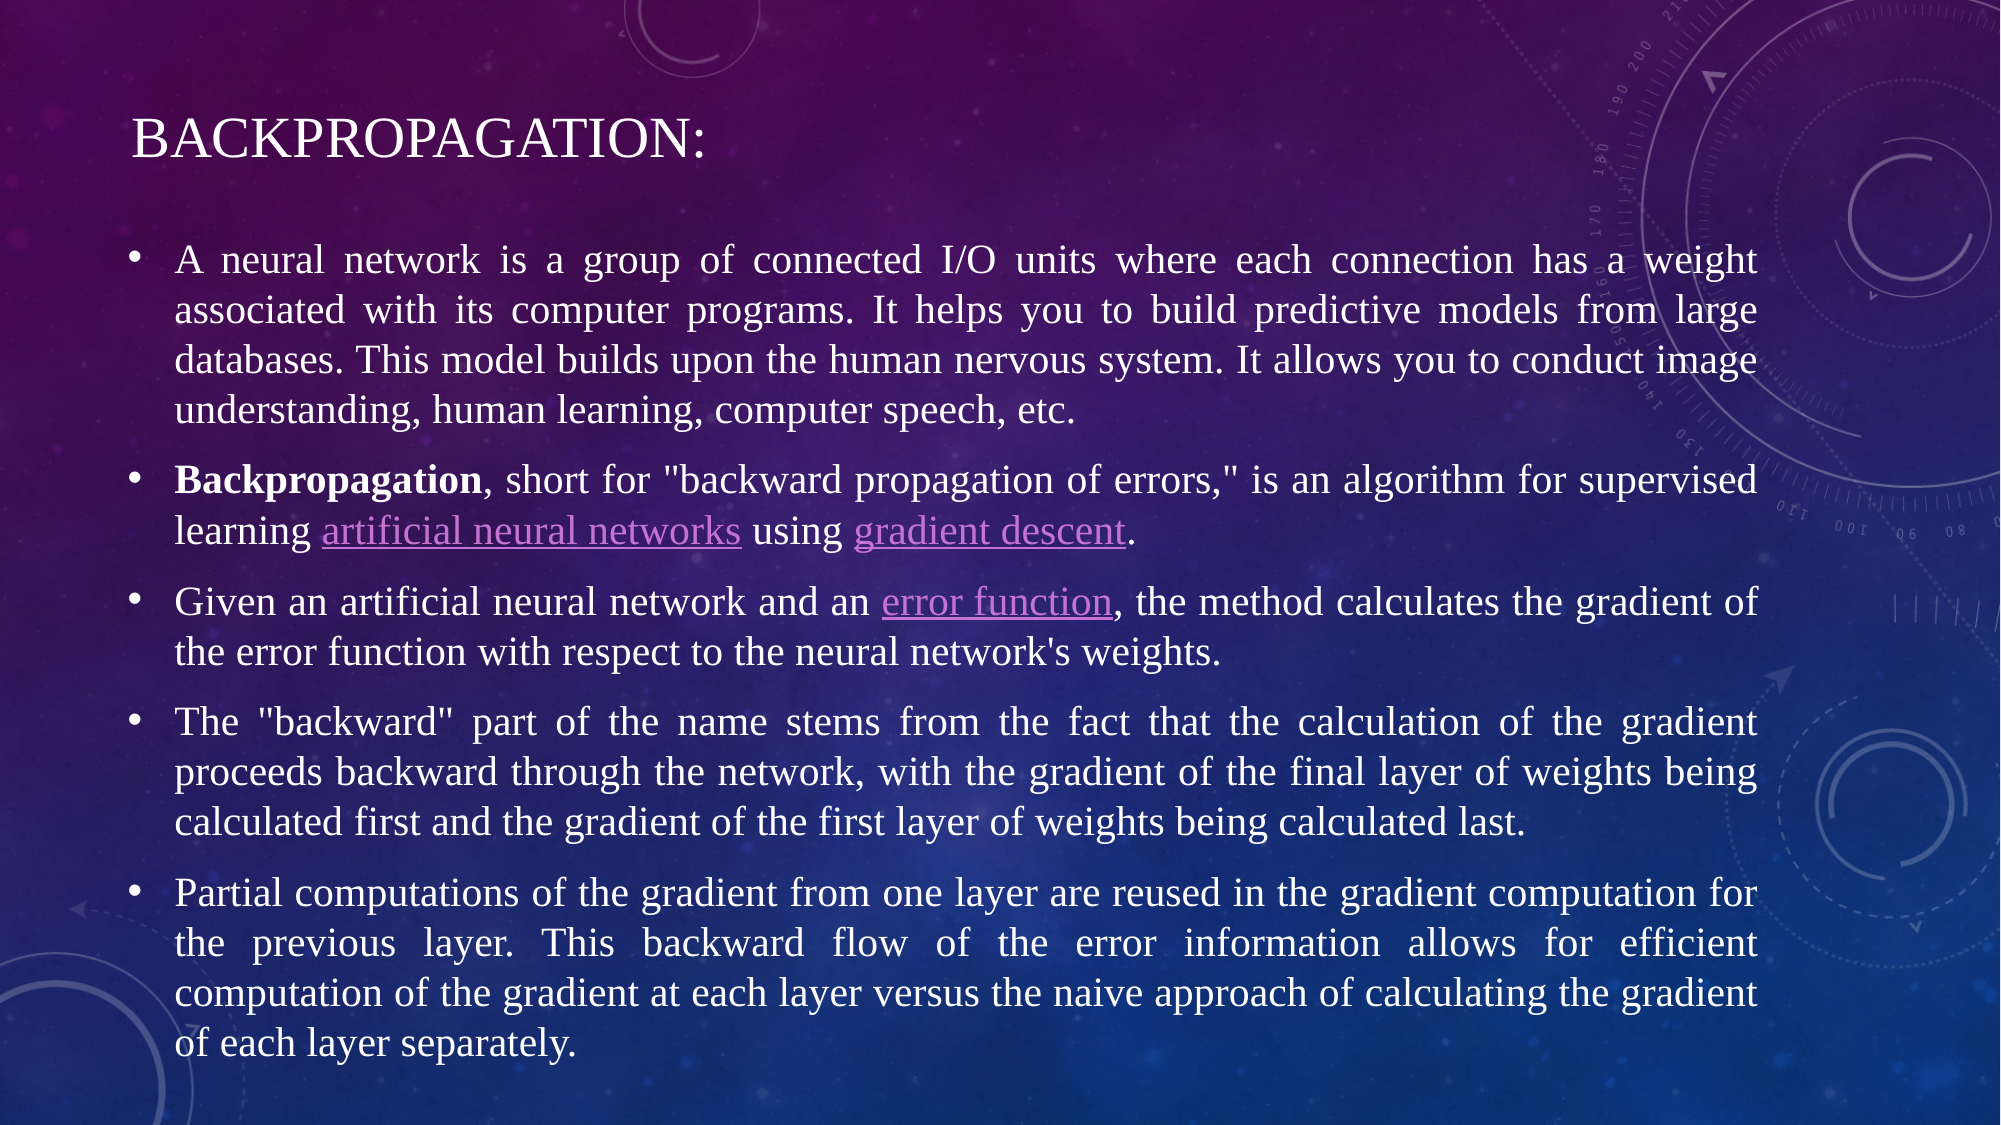

BACKPROPAGATION:
A neural network is a group of connected I/O units where each connection has a weight associated with its computer programs. It helps you to build predictive models from large databases. This model builds upon the human nervous system. It allows you to conduct image understanding, human learning, computer speech, etc.
Backpropagation, short for "backward propagation of errors," is an algorithm for supervised learning artificial neural networks using gradient descent.
Given an artificial neural network and an error function, the method calculates the gradient of the error function with respect to the neural network's weights.
The "backward" part of the name stems from the fact that the calculation of the gradient proceeds backward through the network, with the gradient of the final layer of weights being calculated first and the gradient of the first layer of weights being calculated last.
Partial computations of the gradient from one layer are reused in the gradient computation for the previous layer. This backward flow of the error information allows for efficient computation of the gradient at each layer versus the naive approach of calculating the gradient of each layer separately.